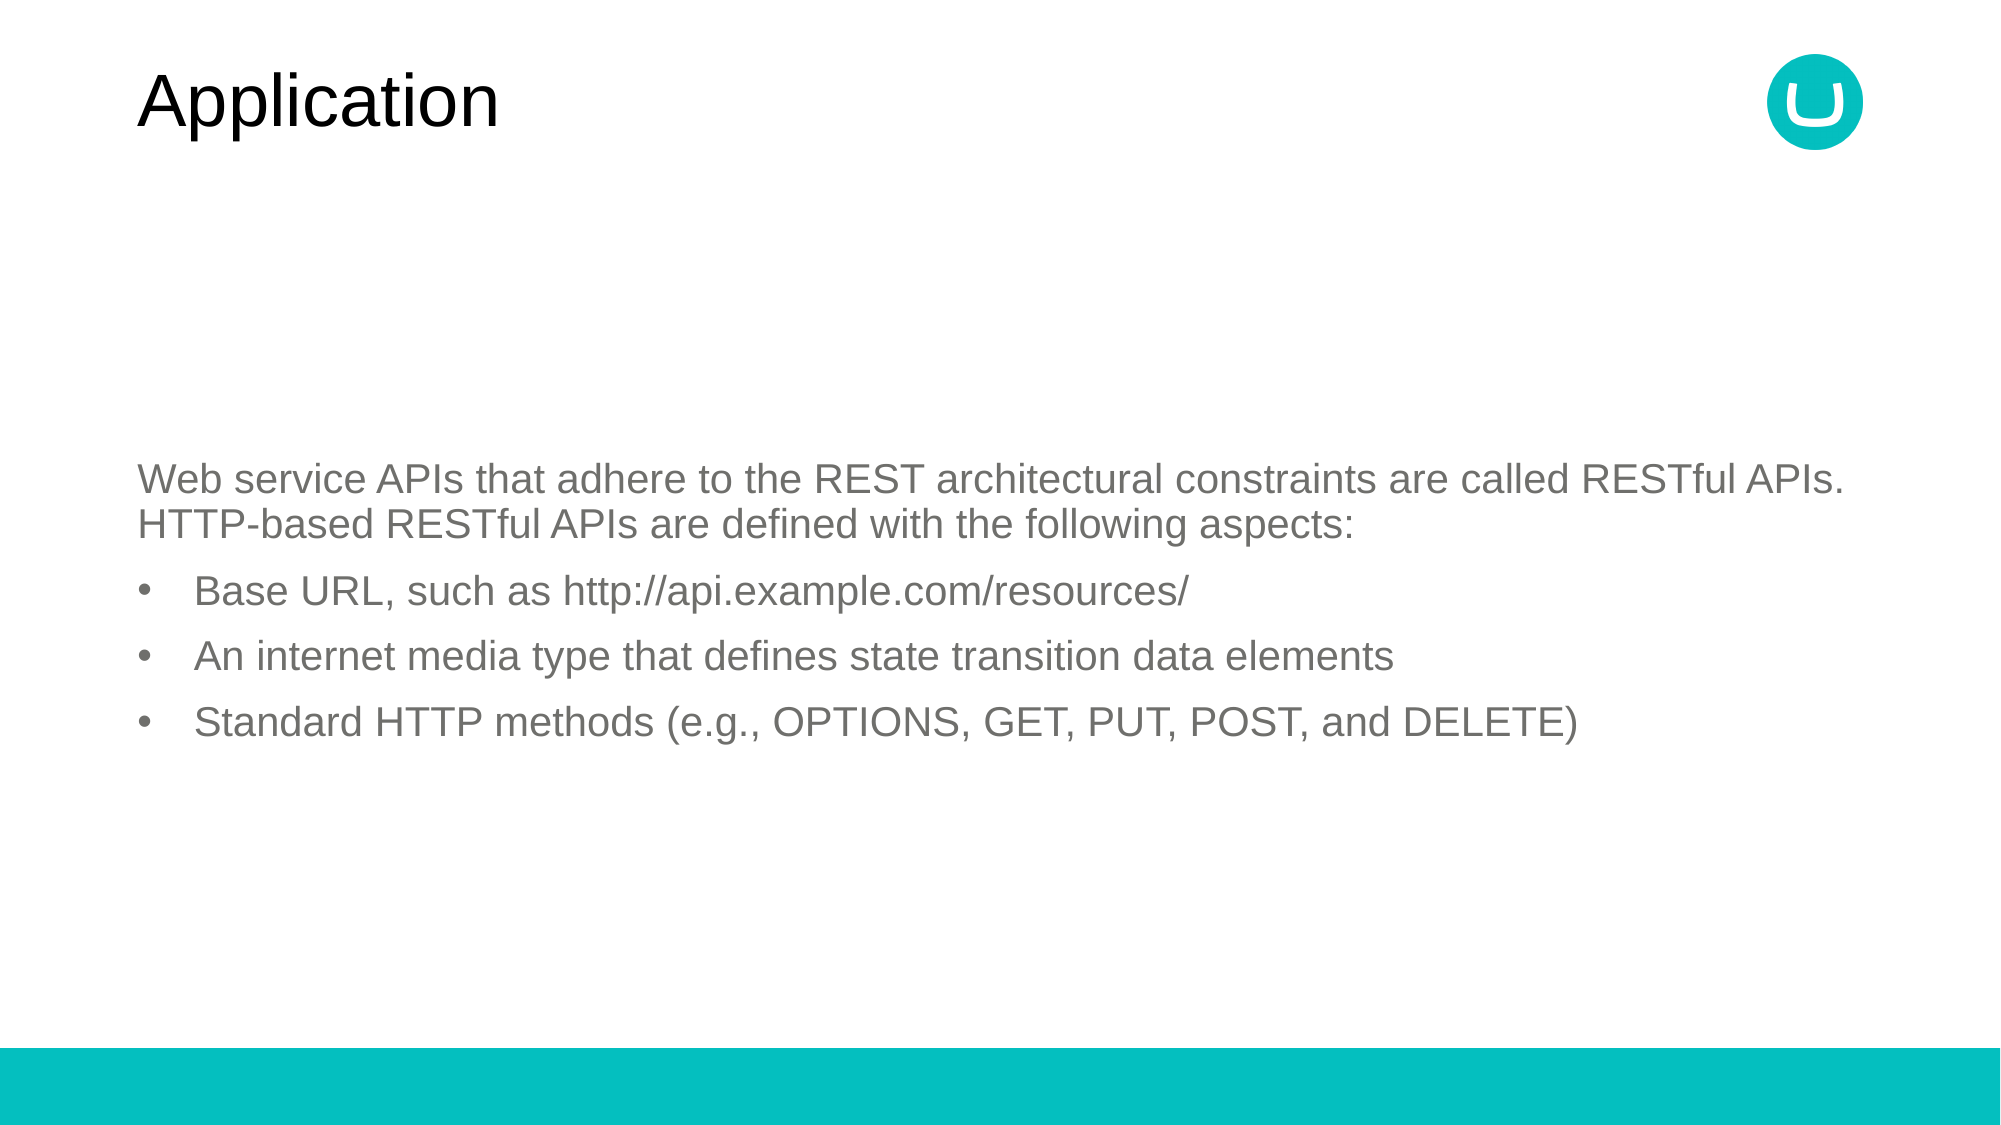

# Application
Web service APIs that adhere to the REST architectural constraints are called RESTful APIs. HTTP-based RESTful APIs are defined with the following aspects:
Base URL, such as http://api.example.com/resources/
An internet media type that defines state transition data elements
Standard HTTP methods (e.g., OPTIONS, GET, PUT, POST, and DELETE)